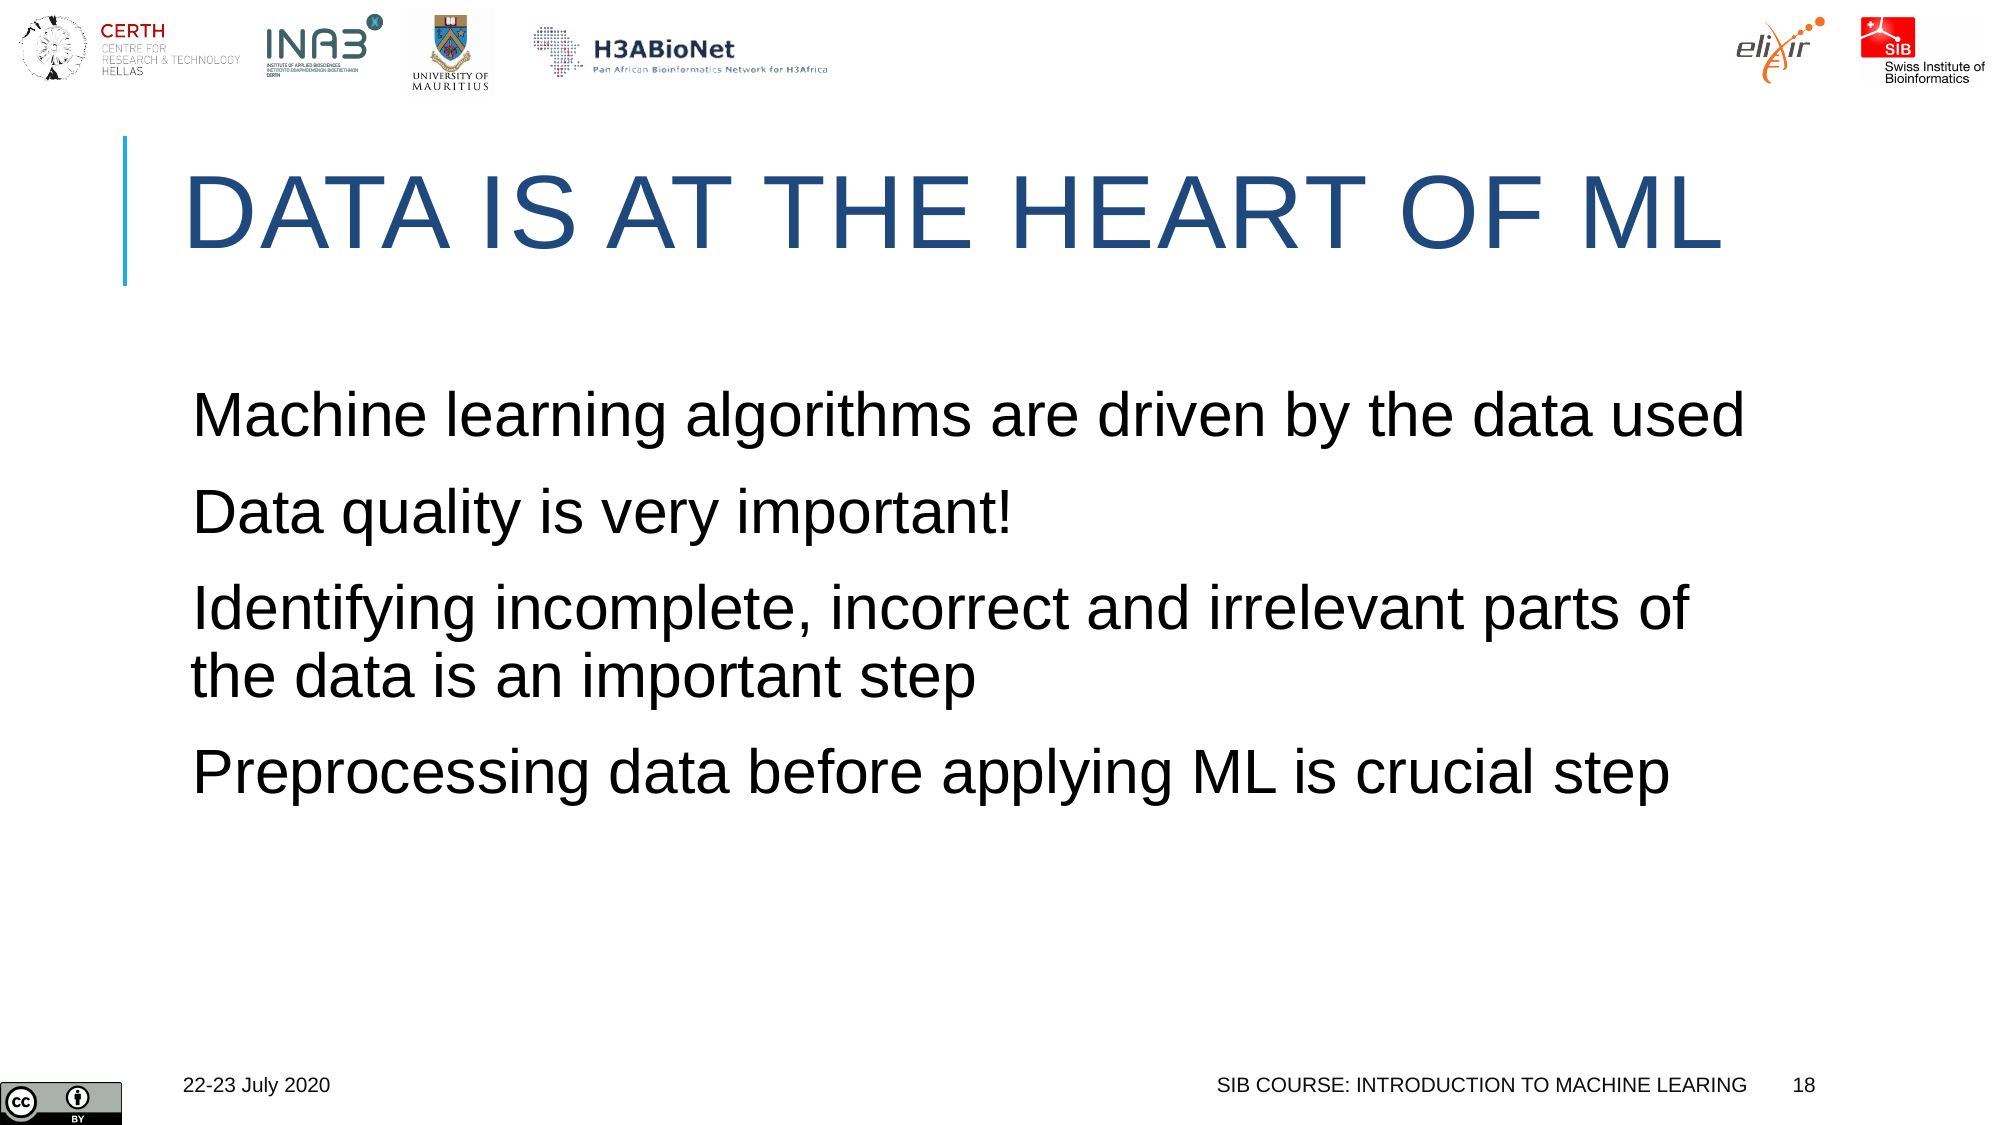

# Data is at the heart of ML
Machine learning algorithms are driven by the data used
Data quality is very important!
Identifying incomplete, incorrect and irrelevant parts of the data is an important step
Preprocessing data before applying ML is crucial step

22-23 July 2020
SIB Course: Introduction to Machine Learing
18